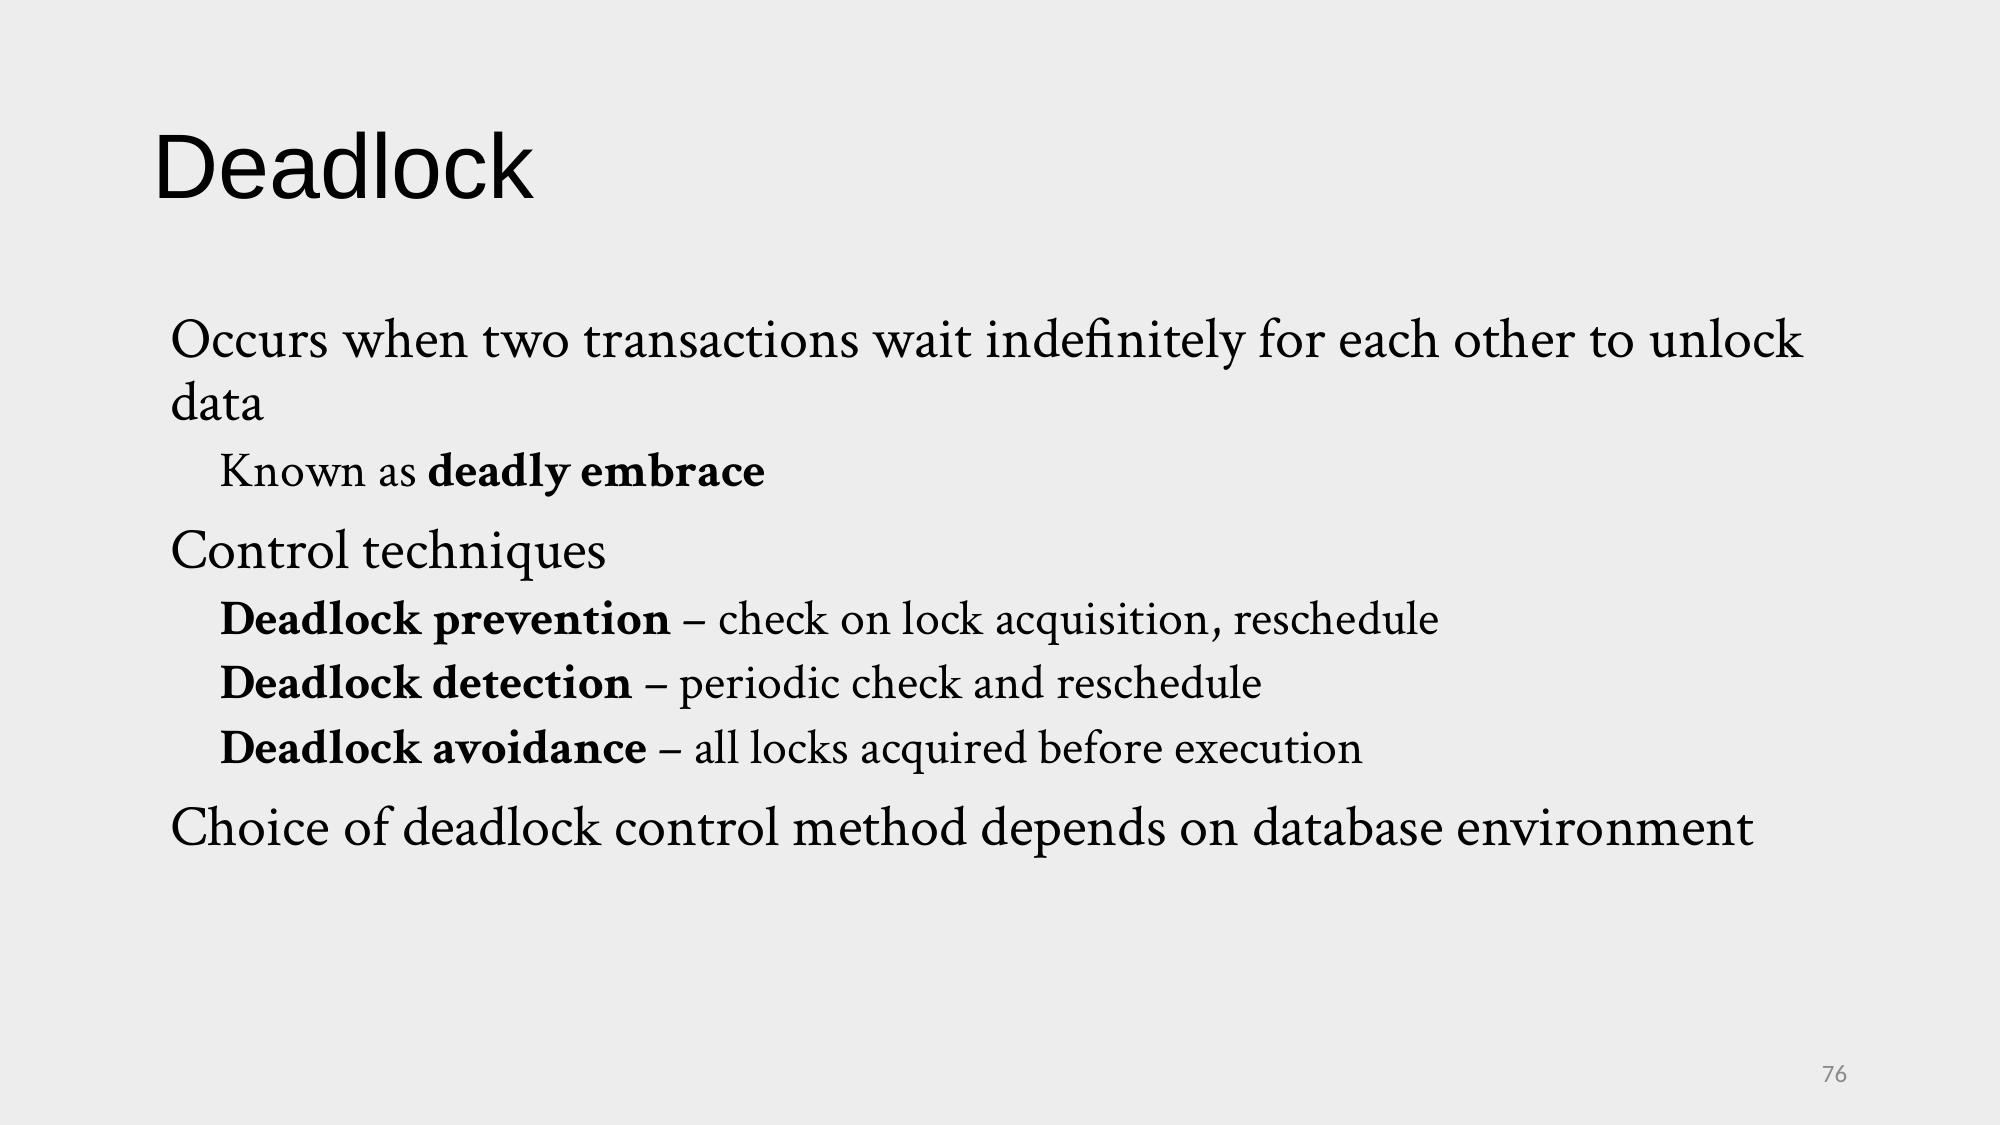

# Deadlock
Occurs when two transactions wait indefinitely for each other to unlock data
Known as deadly embrace
Control techniques
Deadlock prevention – check on lock acquisition, reschedule
Deadlock detection – periodic check and reschedule
Deadlock avoidance – all locks acquired before execution
Choice of deadlock control method depends on database environment
76